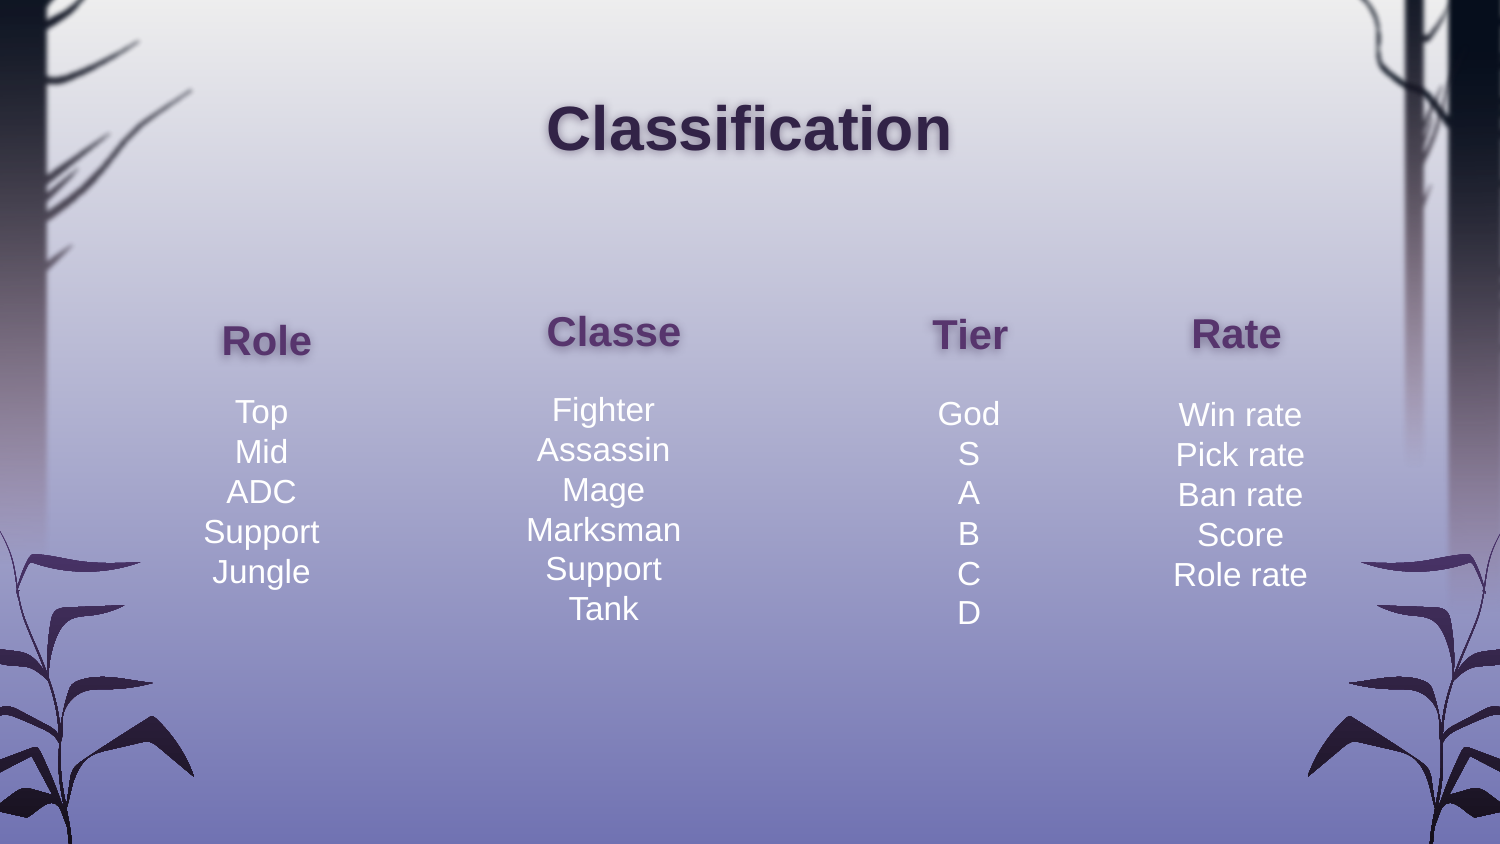

# Classification
Classe
Rate
Tier
Role
Fighter
Assassin
Mage
Marksman
Support
Tank
Top
Mid
ADC
Support
Jungle
God
S
A
B
C
D
Win rate
Pick rate
Ban rate
Score
Role rate